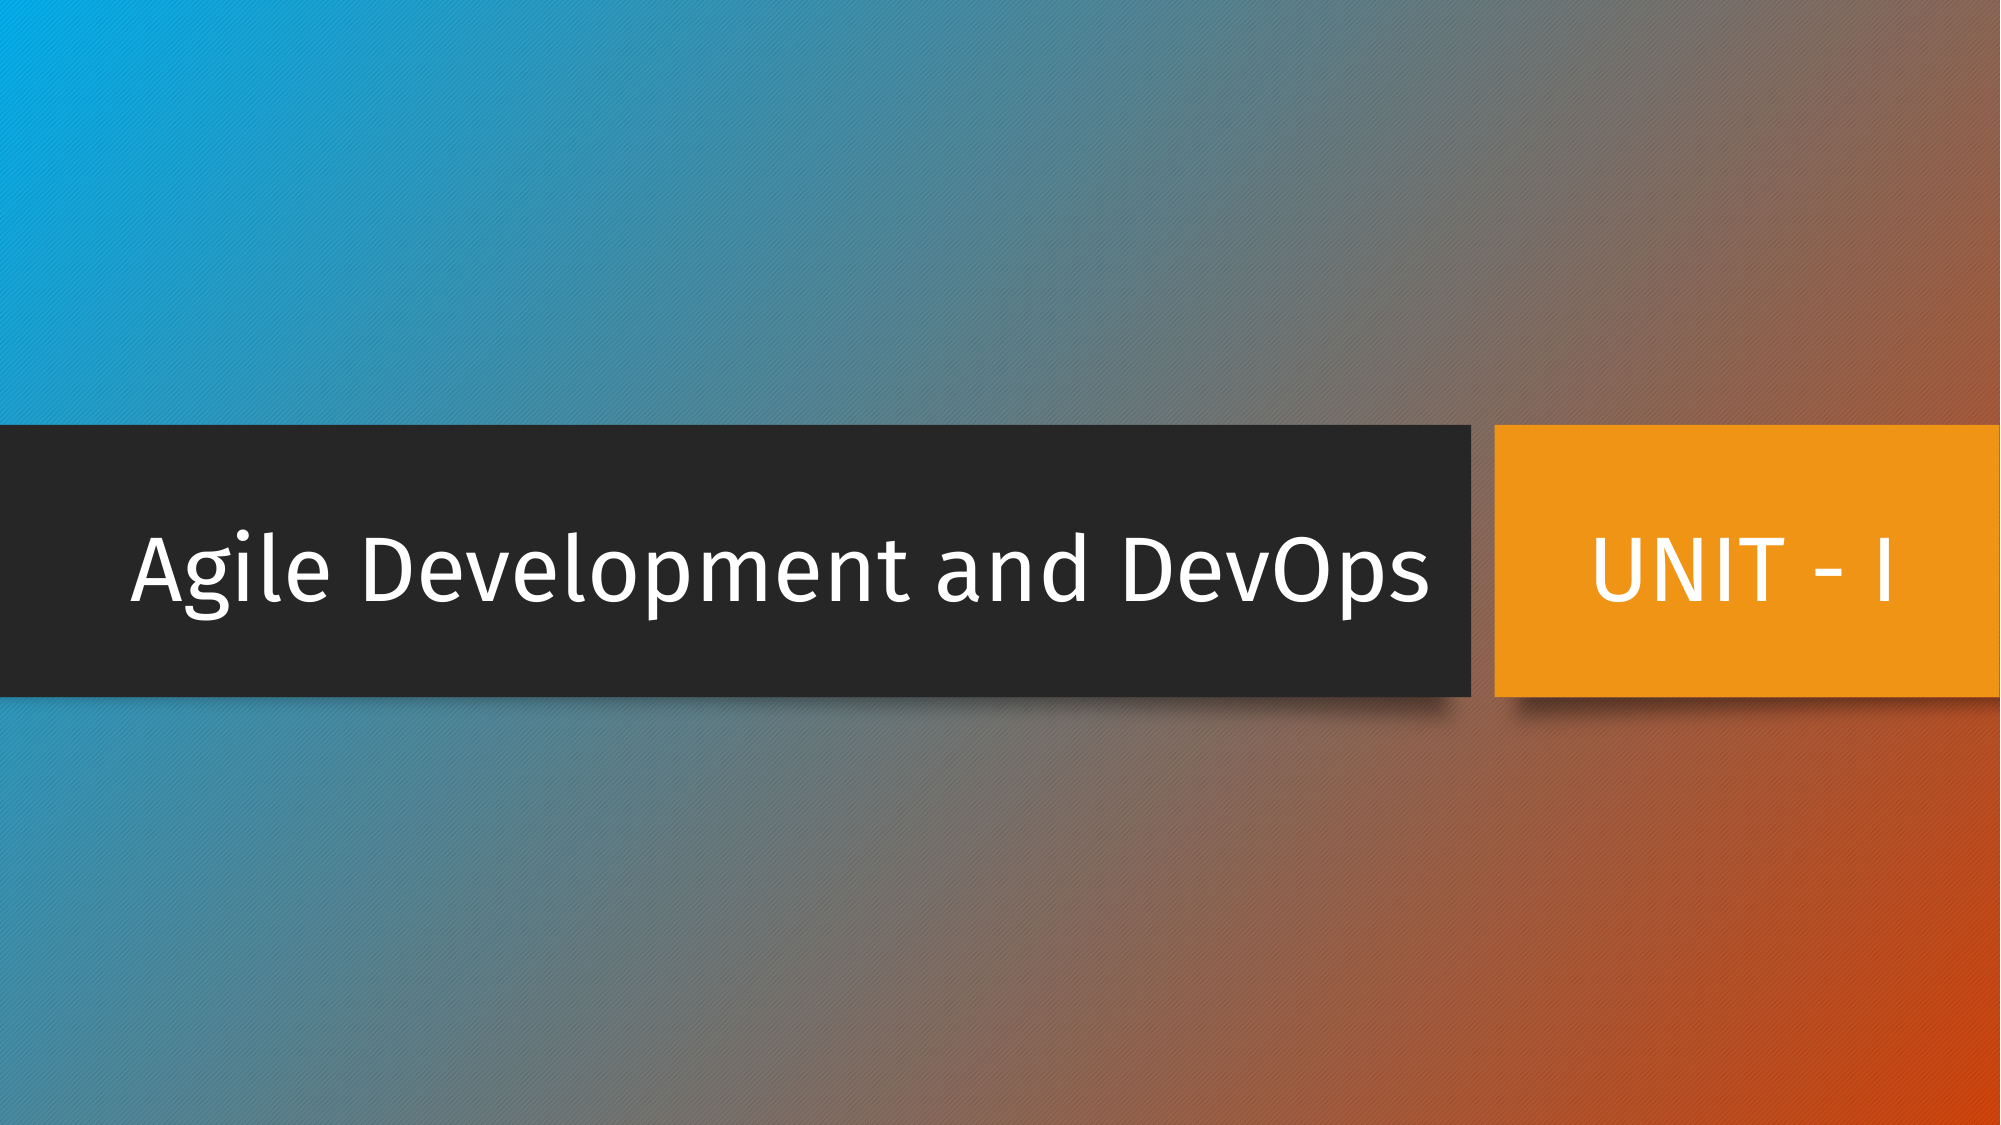

# Agile Development and DevOps
UNIT - I